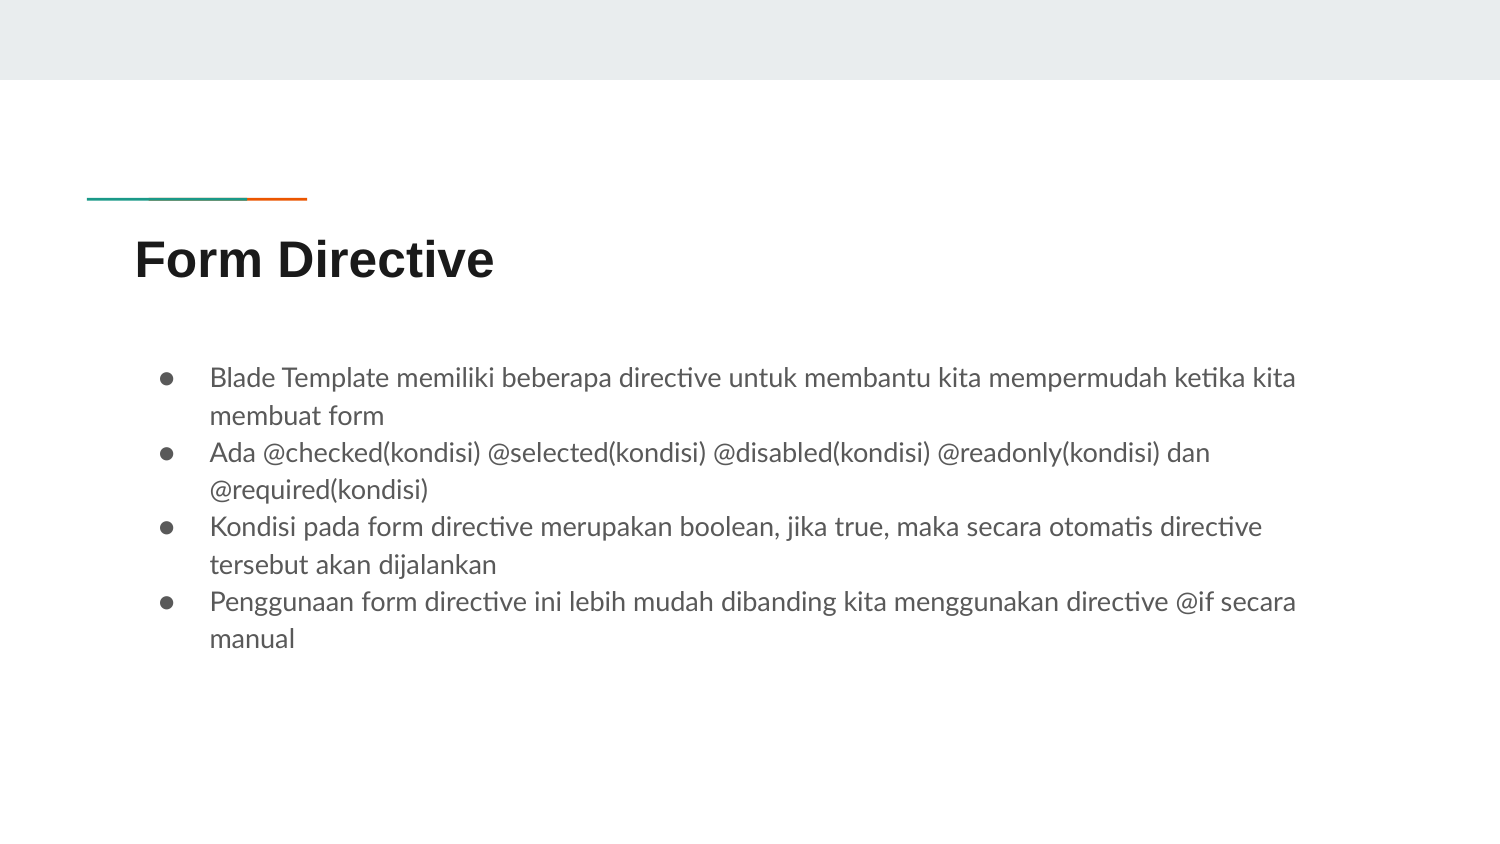

# Form Directive
Blade Template memiliki beberapa directive untuk membantu kita mempermudah ketika kita membuat form
Ada @checked(kondisi) @selected(kondisi) @disabled(kondisi) @readonly(kondisi) dan @required(kondisi)
Kondisi pada form directive merupakan boolean, jika true, maka secara otomatis directive tersebut akan dijalankan
Penggunaan form directive ini lebih mudah dibanding kita menggunakan directive @if secara manual